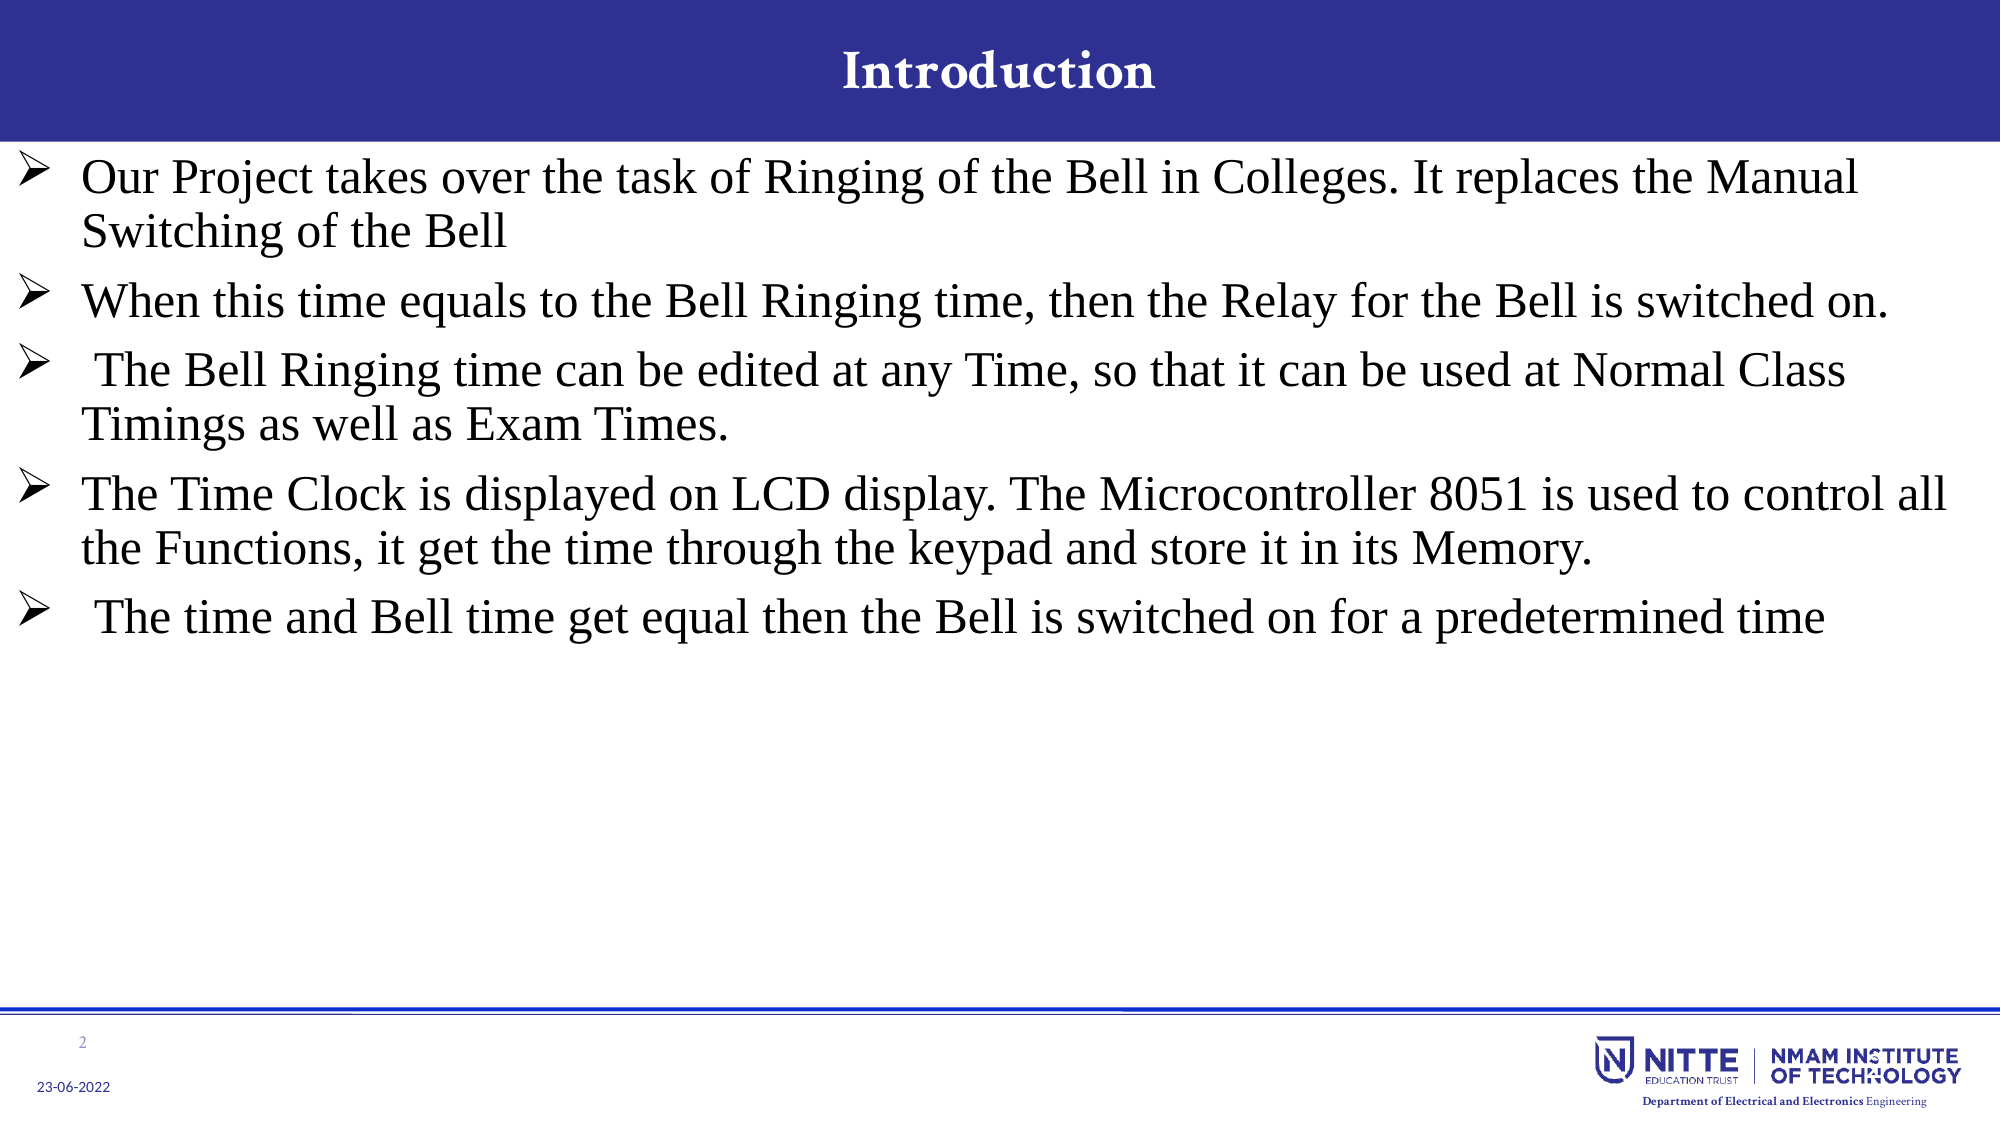

# Introduction
Our Project takes over the task of Ringing of the Bell in Colleges. It replaces the Manual Switching of the Bell
When this time equals to the Bell Ringing time, then the Relay for the Bell is switched on.
 The Bell Ringing time can be edited at any Time, so that it can be used at Normal Class Timings as well as Exam Times.
The Time Clock is displayed on LCD display. The Microcontroller 8051 is used to control all the Functions, it get the time through the keypad and store it in its Memory.
 The time and Bell time get equal then the Bell is switched on for a predetermined time

2